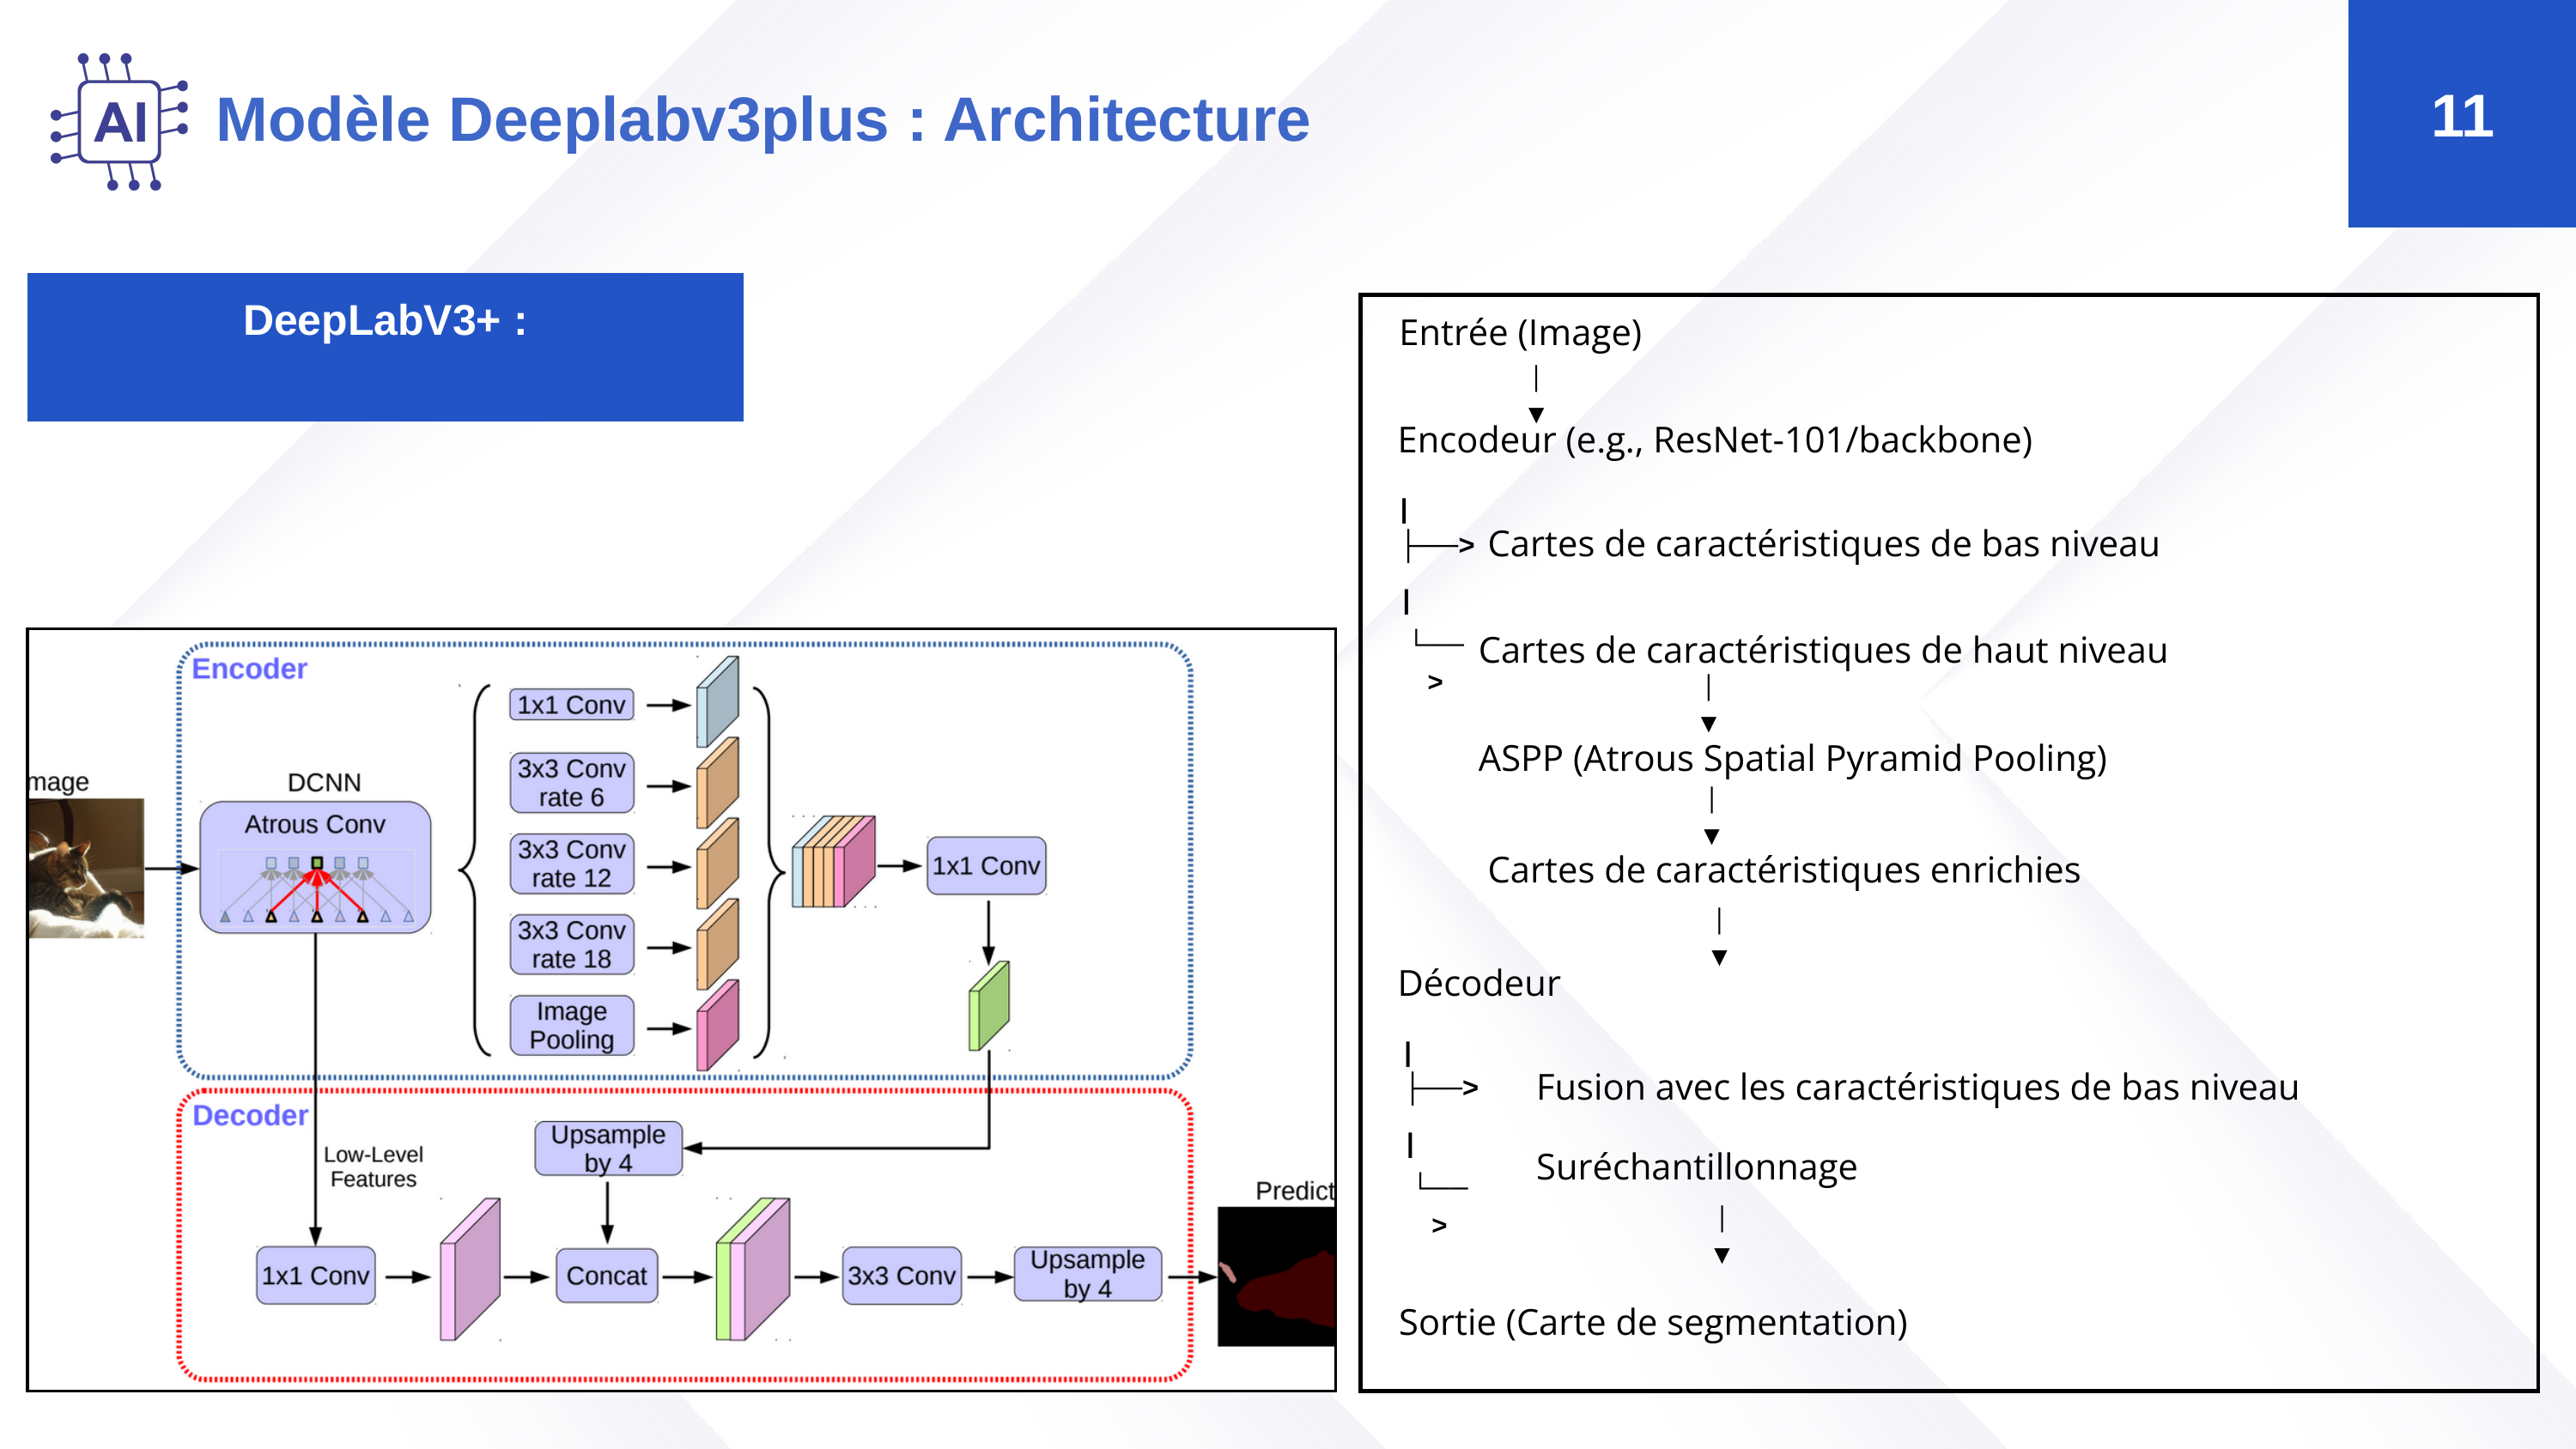

11
Modèle Deeplabv3plus : Architecture

DeepLabV3+ :

Entrée (Image)
|
▼
Encodeur (e.g., ResNet-101/backbone)
|
 Cartes de caractéristiques de bas niveau
├──>
|
Cartes de caractéristiques de haut niveau
└──>
|
▼
ASPP (Atrous Spatial Pyramid Pooling)
|
▼
 Cartes de caractéristiques enrichies
|
▼
Décodeur
|
Fusion avec les caractéristiques de bas niveau
├──>
|
Suréchantillonnage
└──>
|
▼
Sortie (Carte de segmentation)